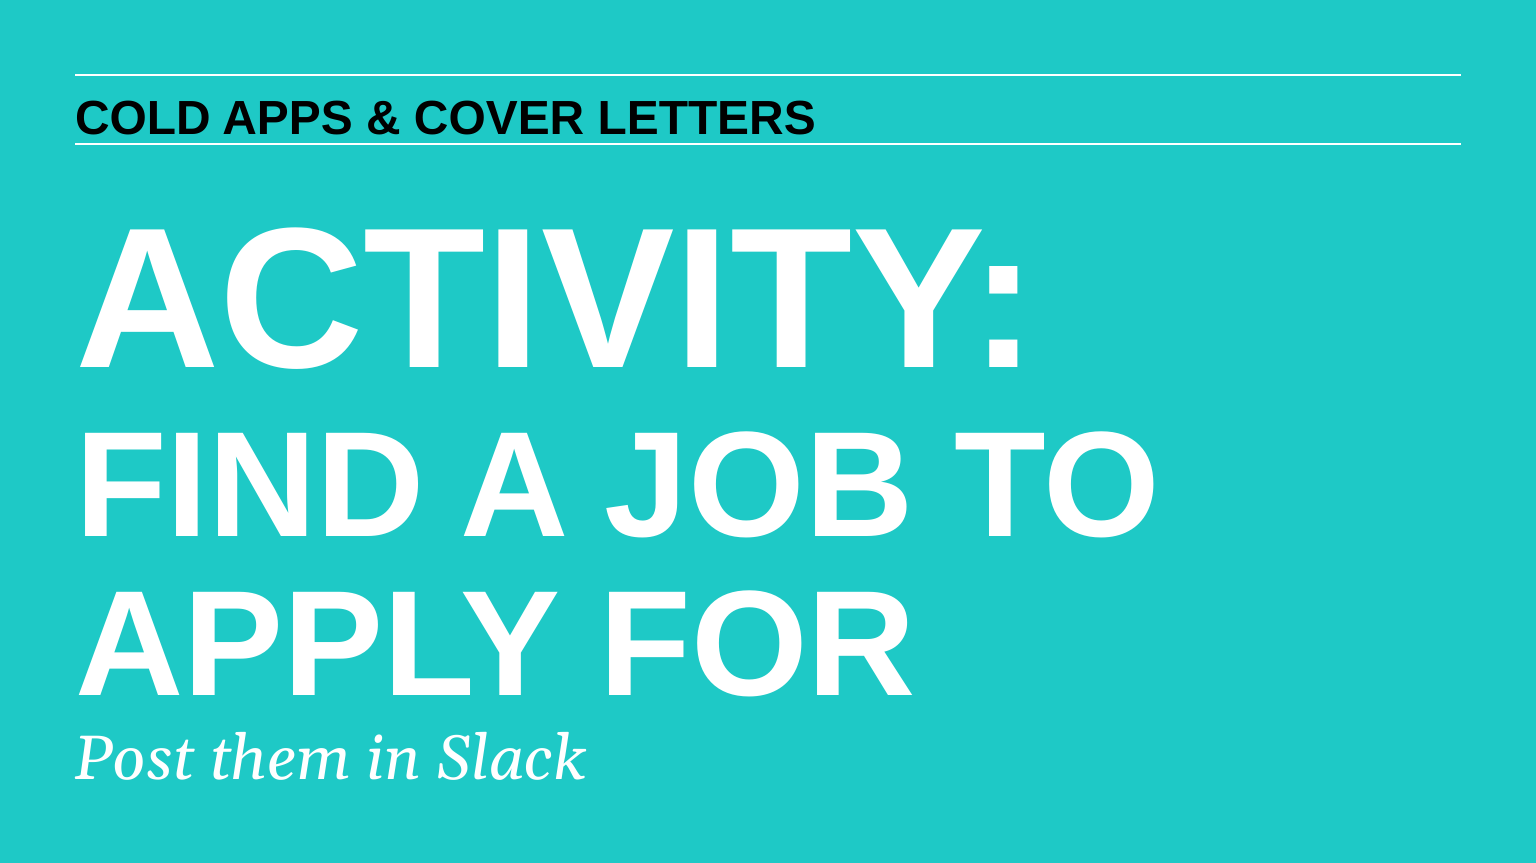

COLD APPS & COVER LETTERS

ACTIVITY:
FIND A JOB TO APPLY FOR
Post them in Slack